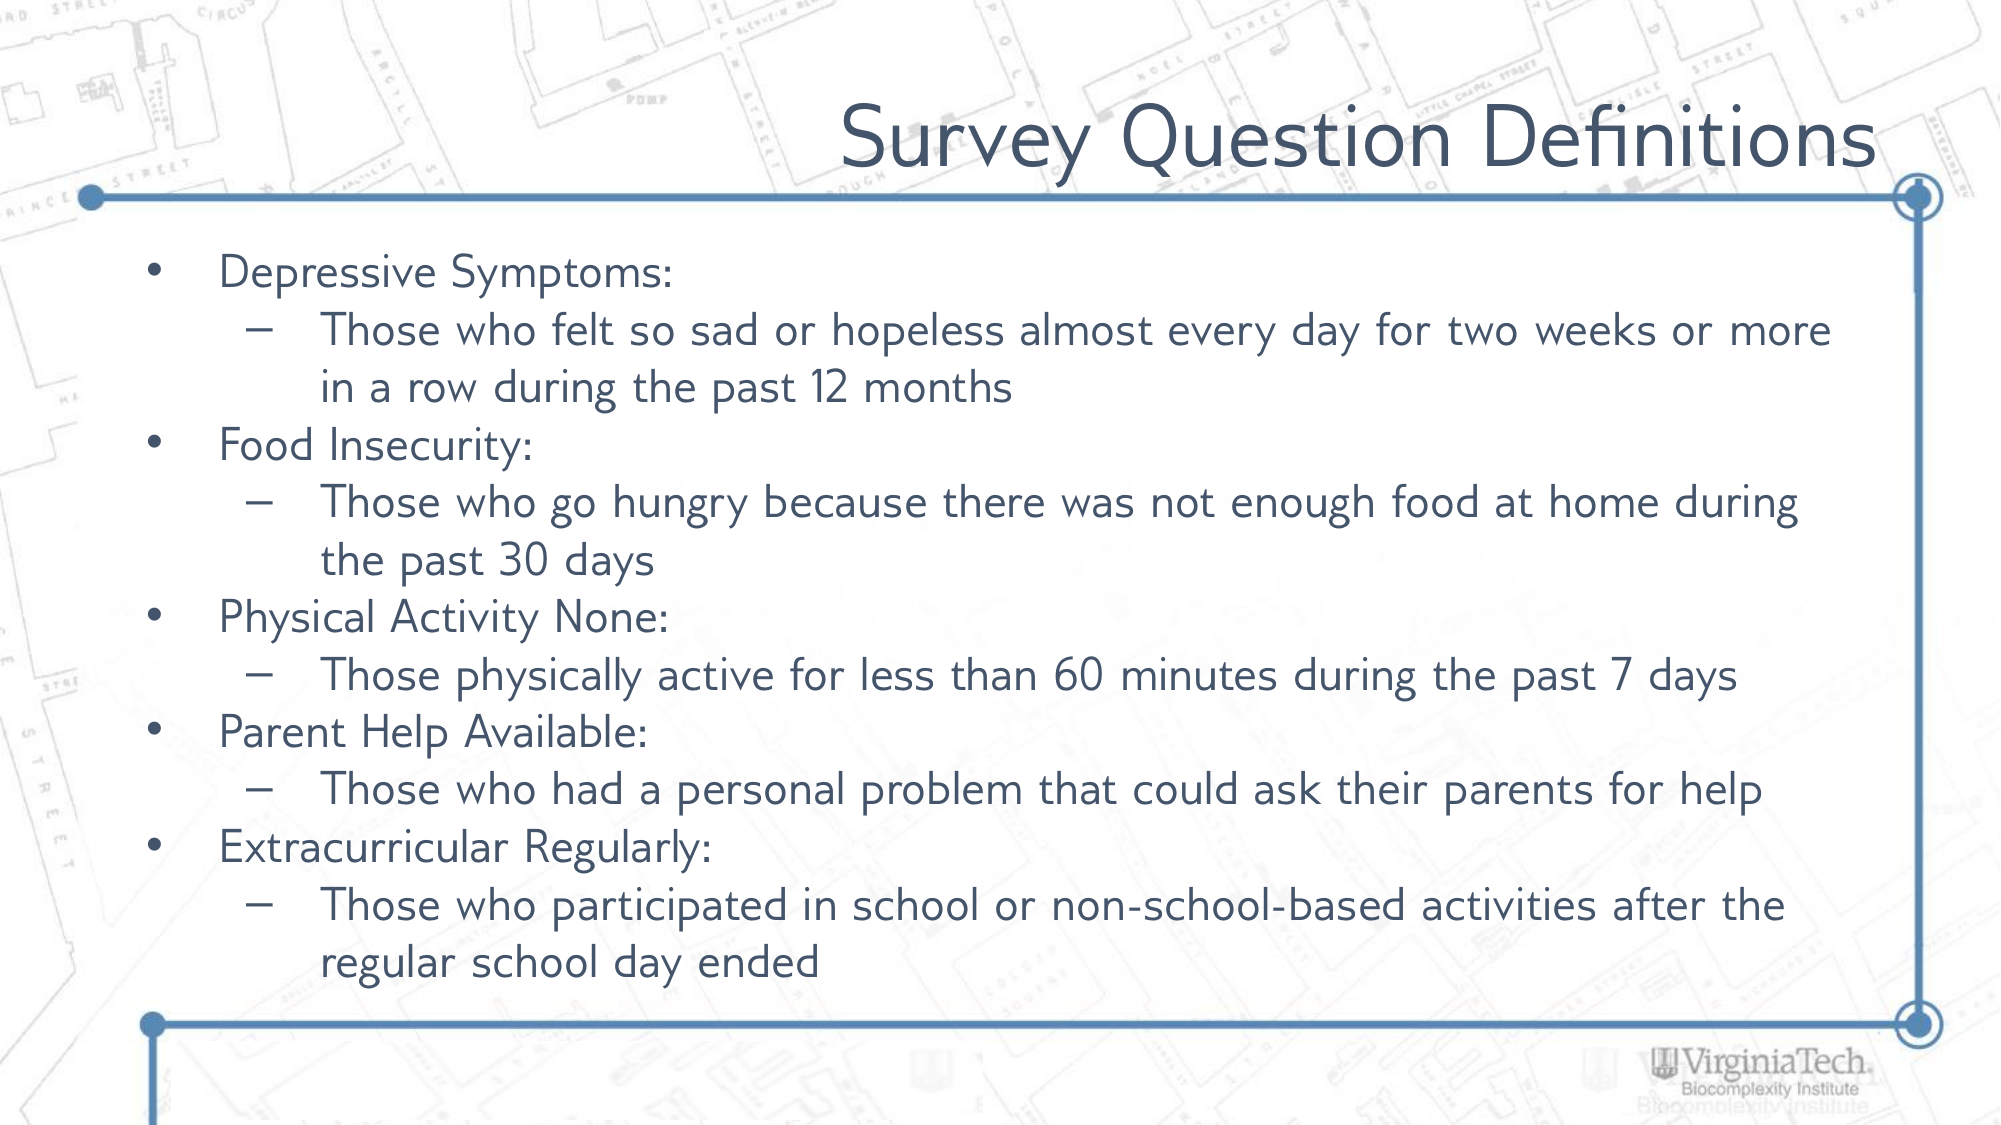

# Survey Question Definitions
Depressive Symptoms:
Those who felt so sad or hopeless almost every day for two weeks or more in a row during the past 12 months
Food Insecurity:
Those who go hungry because there was not enough food at home during the past 30 days
Physical Activity None:
Those physically active for less than 60 minutes during the past 7 days
Parent Help Available:
Those who had a personal problem that could ask their parents for help
Extracurricular Regularly:
Those who participated in school or non-school-based activities after the regular school day ended